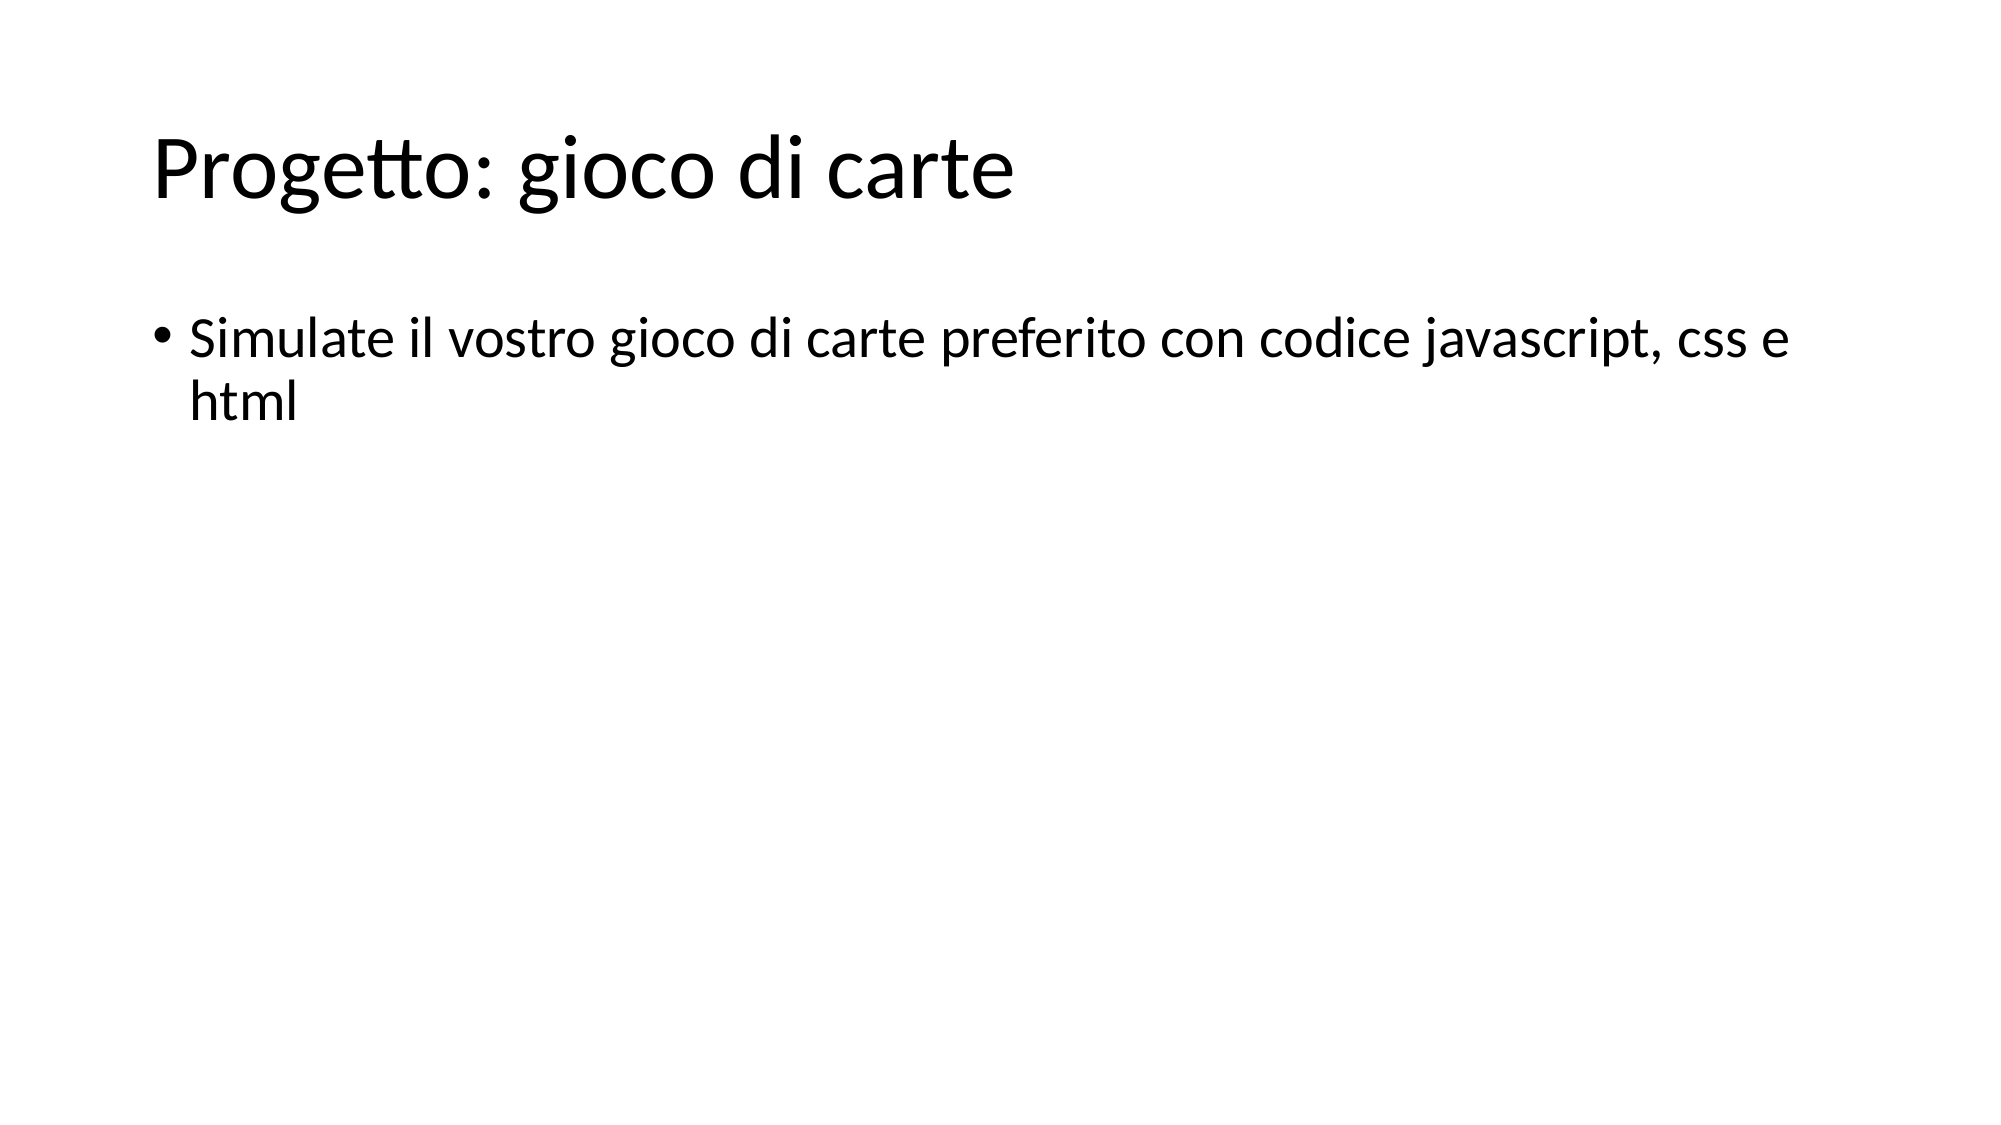

# Progetto: gioco di carte
Simulate il vostro gioco di carte preferito con codice javascript, css e html